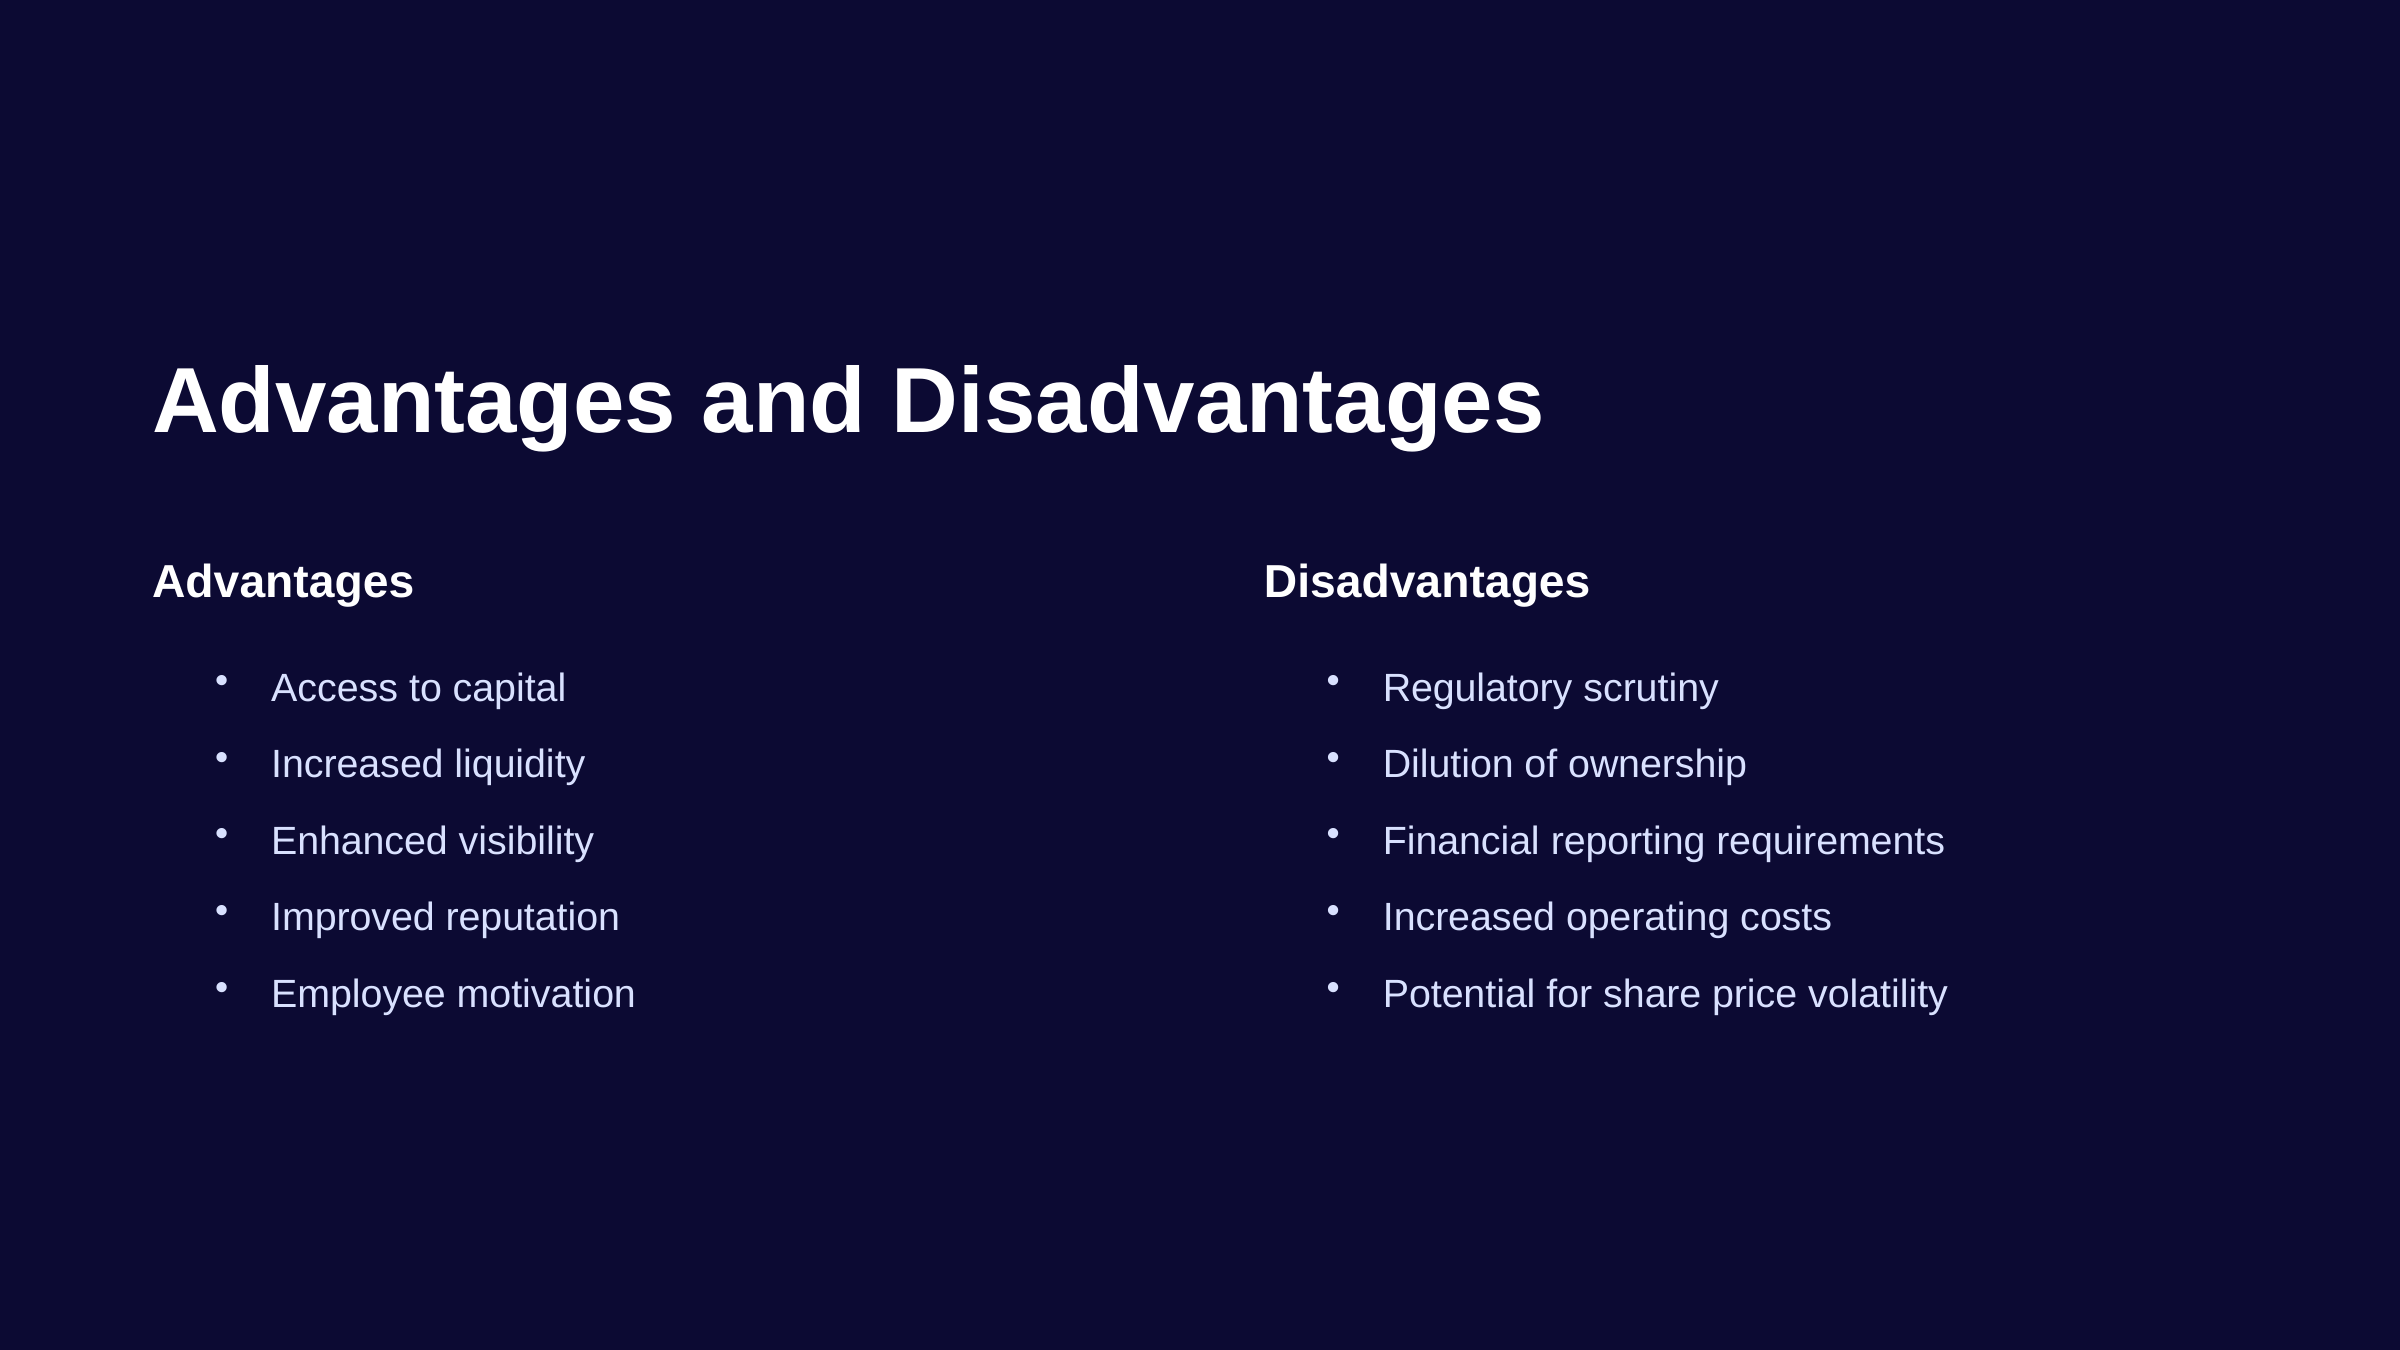

Advantages and Disadvantages
Advantages
Disadvantages
Access to capital
Regulatory scrutiny
Increased liquidity
Dilution of ownership
Enhanced visibility
Financial reporting requirements
Improved reputation
Increased operating costs
Employee motivation
Potential for share price volatility